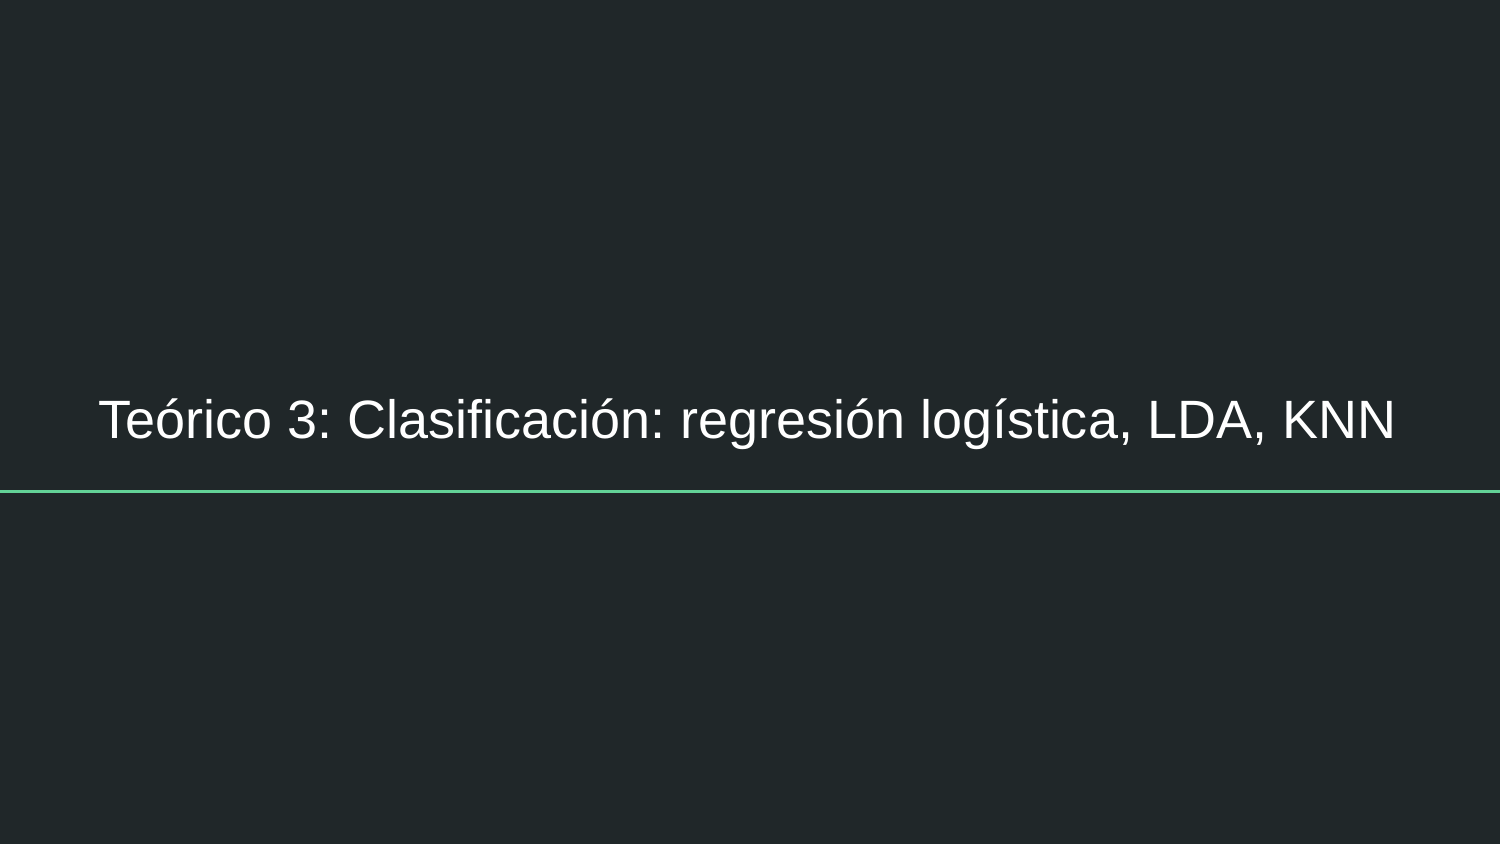

# Teórico 3: Clasificación: regresión logística, LDA, KNN